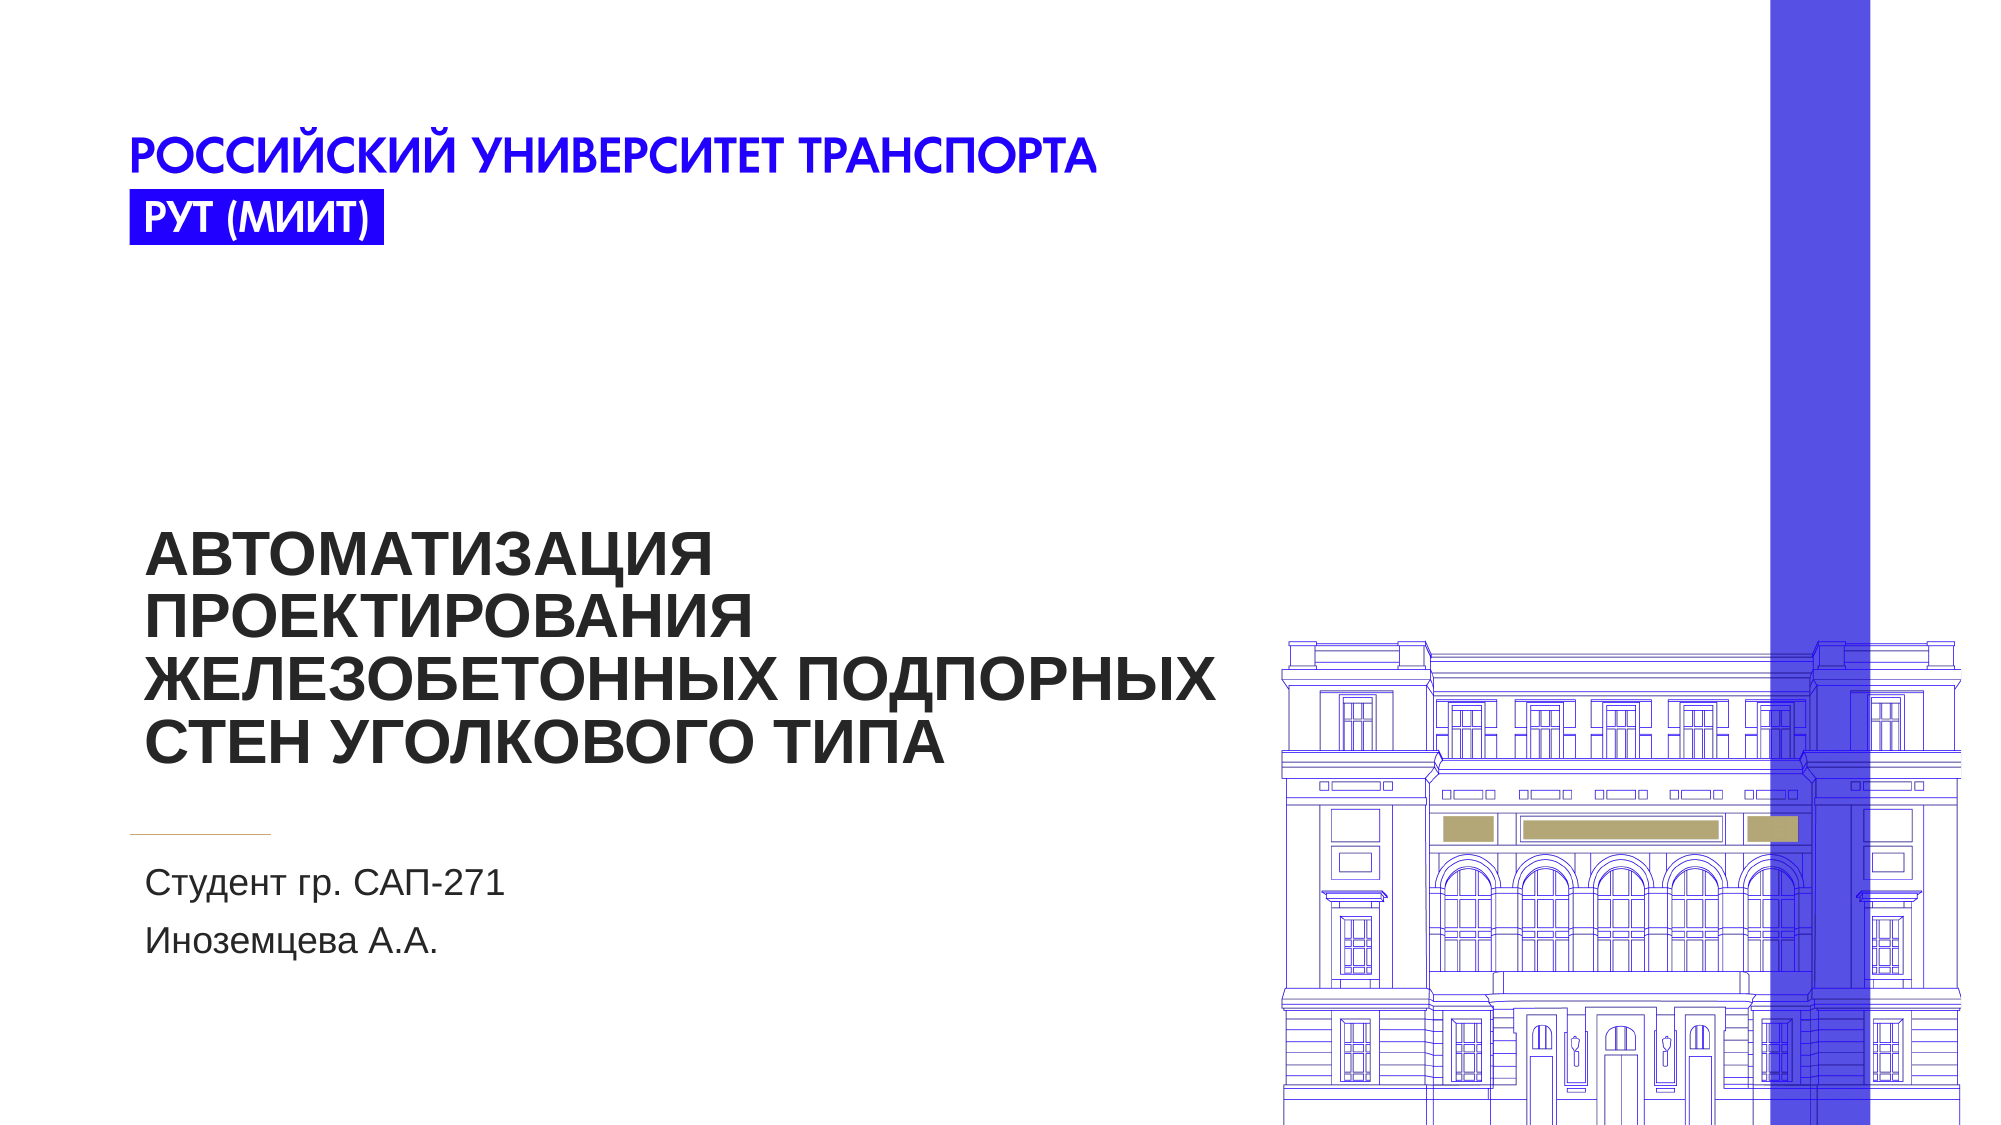

# автоматизация проектирования железобетонных подпорных стен уголкового типа
Студент гр. САП-271
Иноземцева А.А.